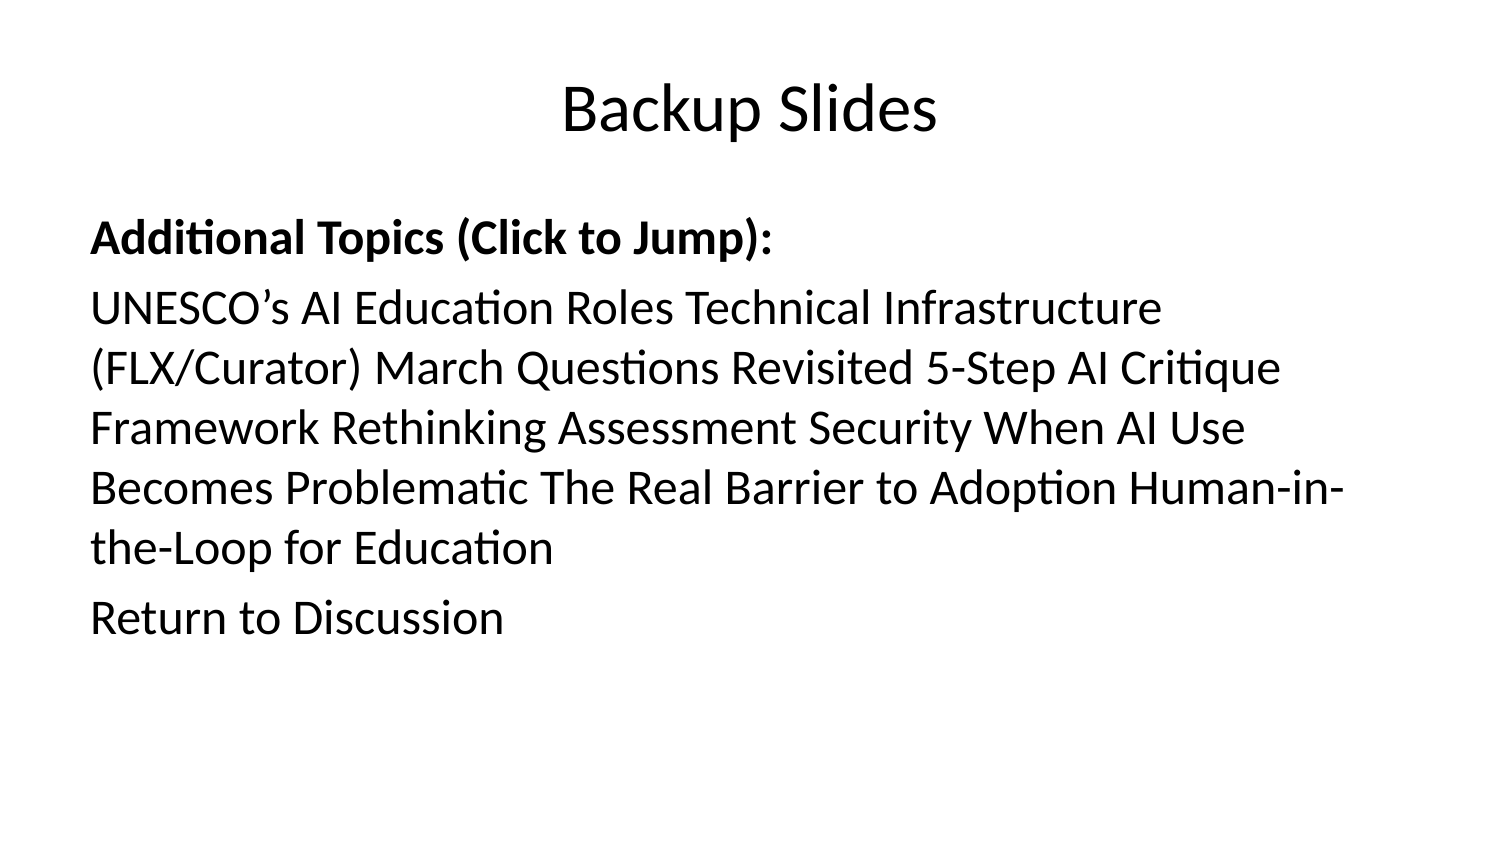

# Backup Slides
Additional Topics (Click to Jump):
UNESCO’s AI Education Roles Technical Infrastructure (FLX/Curator) March Questions Revisited 5-Step AI Critique Framework Rethinking Assessment Security When AI Use Becomes Problematic The Real Barrier to Adoption Human-in-the-Loop for Education
Return to Discussion